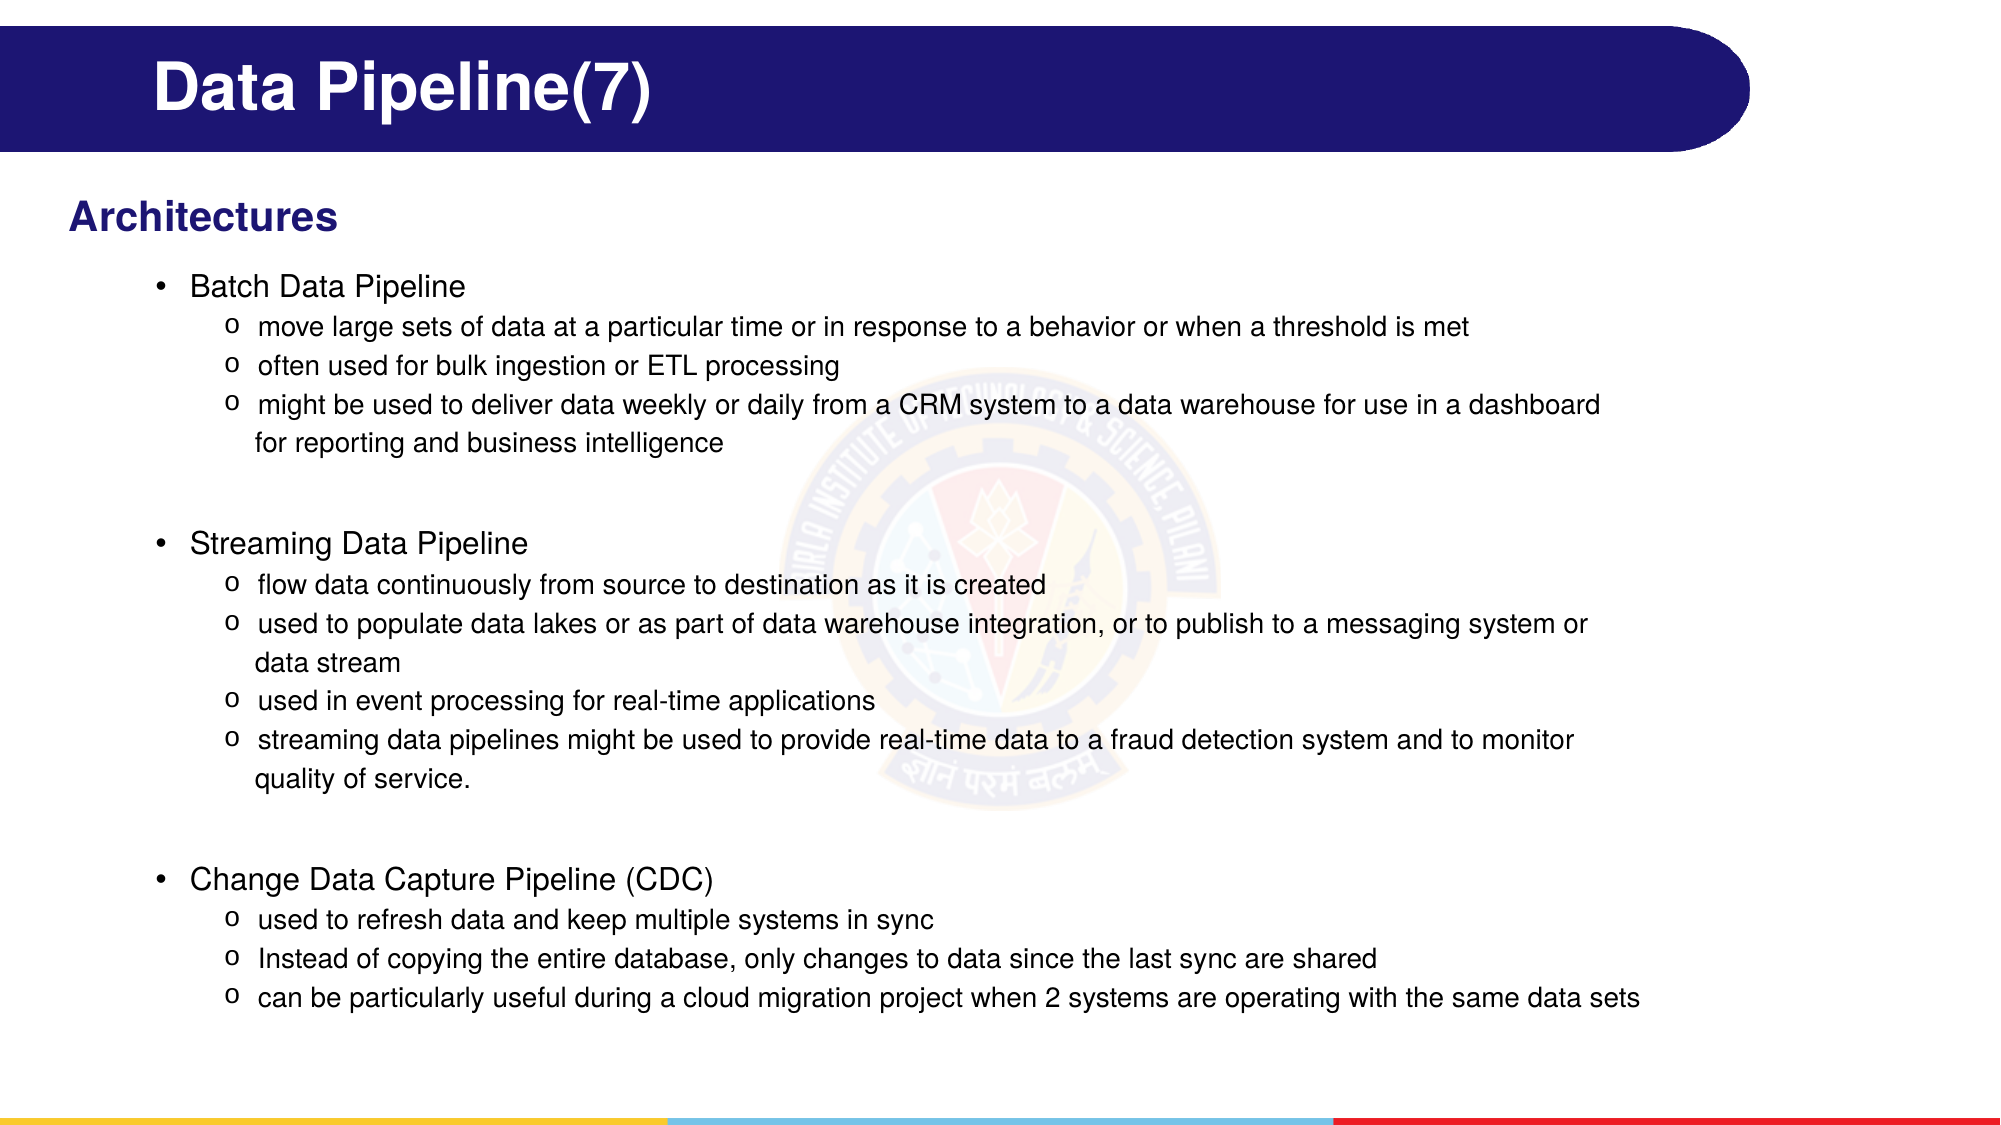

# Data Pipeline(7)
Architectures
Batch Data Pipeline
move large sets of data at a particular time or in response to a behavior or when a threshold is met
often used for bulk ingestion or ETL processing
might be used to deliver data weekly or daily from a CRM system to a data warehouse for use in a dashboard
    for reporting and business intelligence

Streaming Data Pipeline
flow data continuously from source to destination as it is created
used to populate data lakes or as part of data warehouse integration, or to publish to a messaging system or
    data stream
used in event processing for real-time applications
streaming data pipelines might be used to provide real-time data to a fraud detection system and to monitor
    quality of service.

Change Data Capture Pipeline (CDC)
used to refresh data and keep multiple systems in sync
Instead of copying the entire database, only changes to data since the last sync are shared
can be particularly useful during a cloud migration project when 2 systems are operating with the same data sets